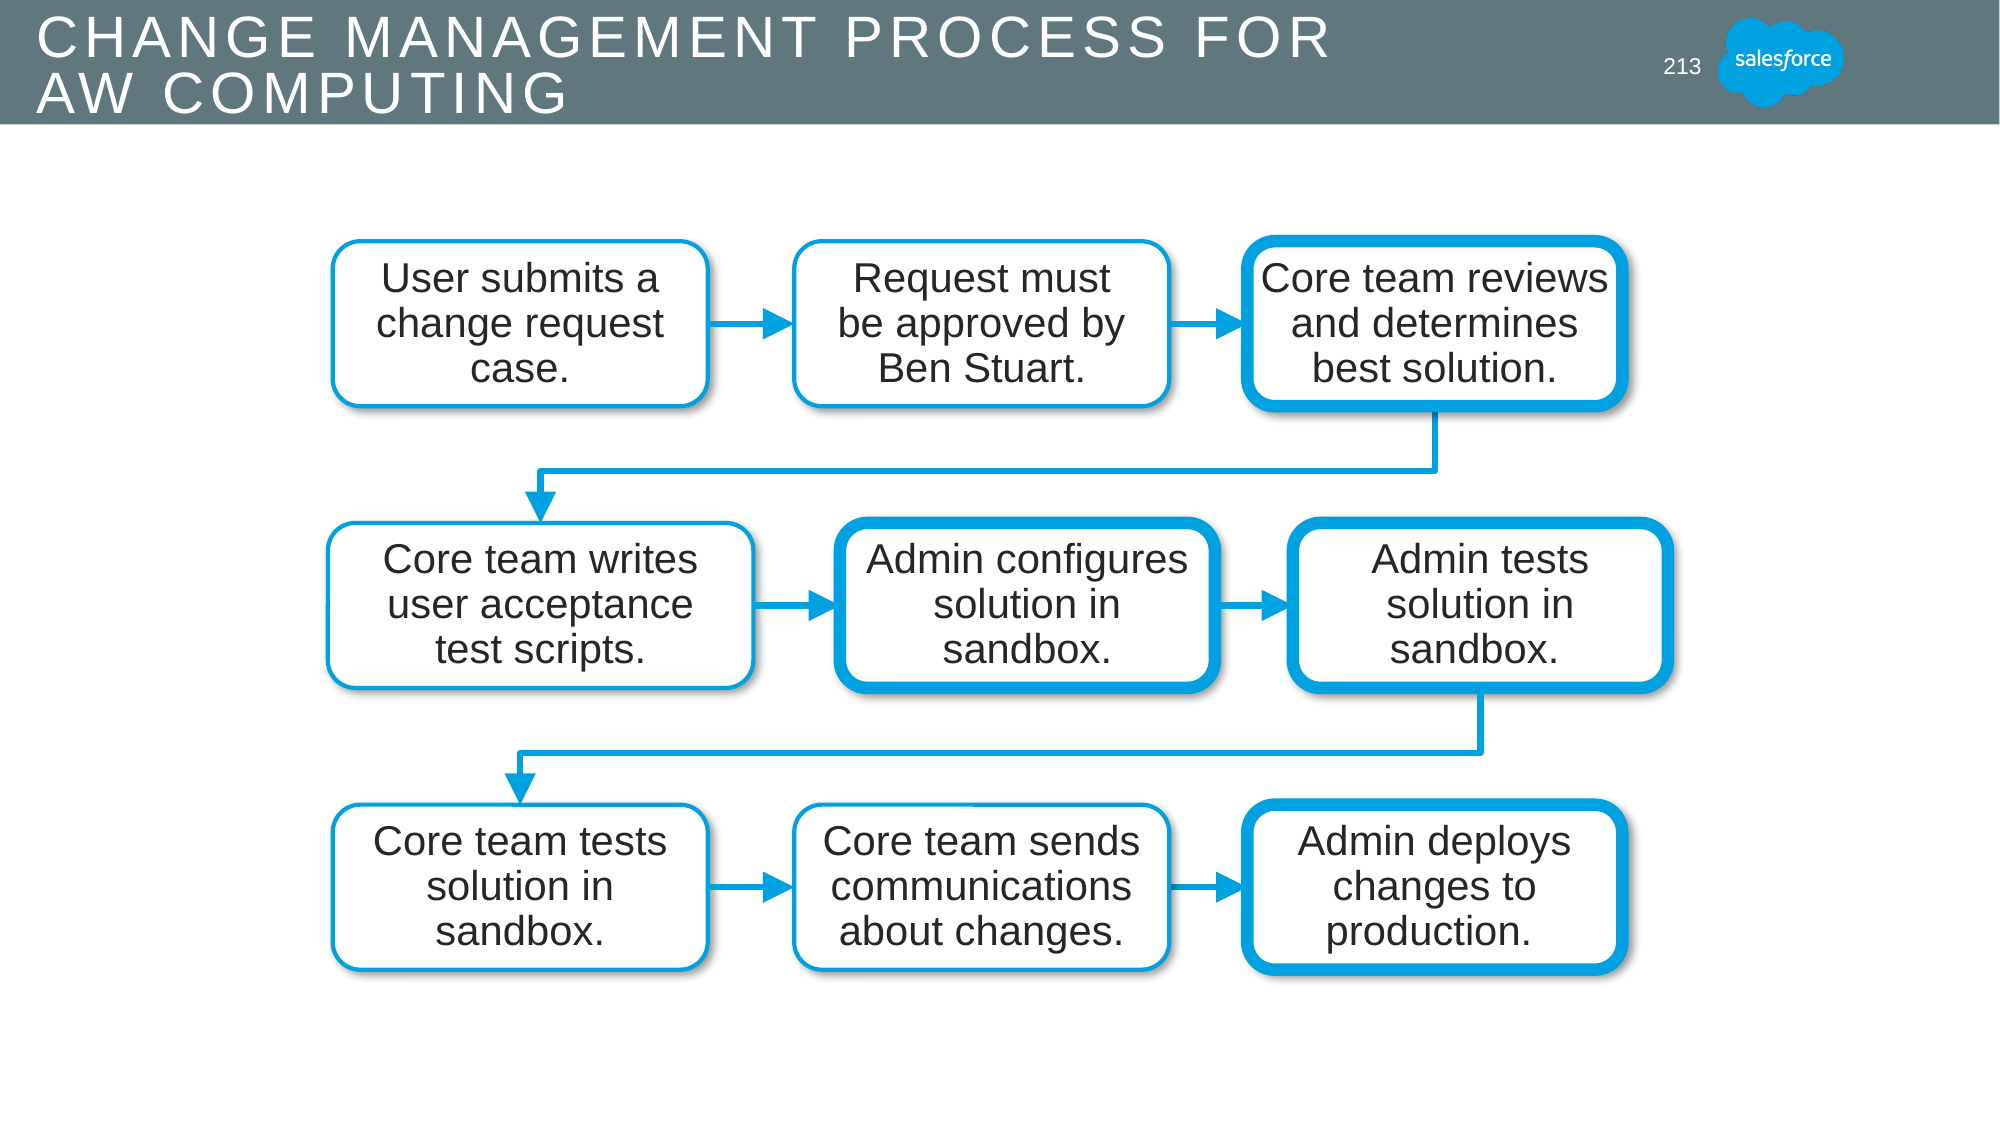

# Change Management Process for AW Computing
213
User submits a change request case.
Request must be approved by Ben Stuart.
Core team reviews and determines best solution.
Core team writes user acceptance test scripts.
Admin configures solution in
sandbox.
Admin tests solution in sandbox.
Core team tests solution in sandbox.
Core team sends communications about changes.
Admin deploys changes to production.